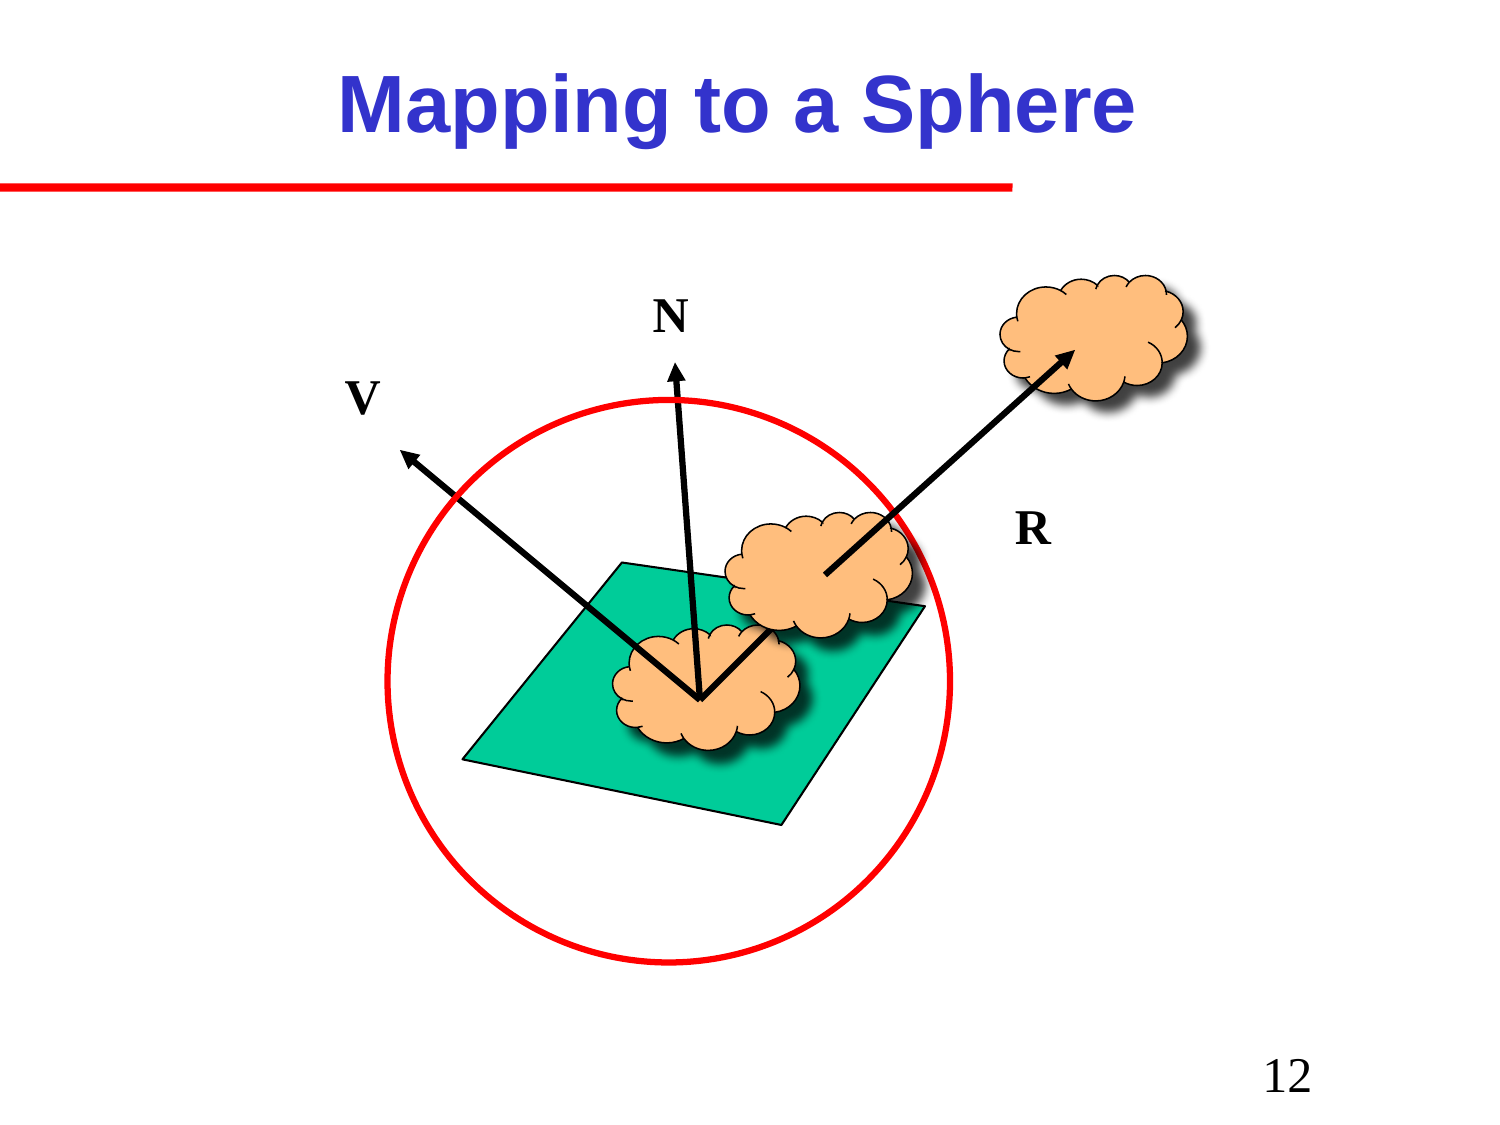

# Mapping to a Sphere
N

V

R

12